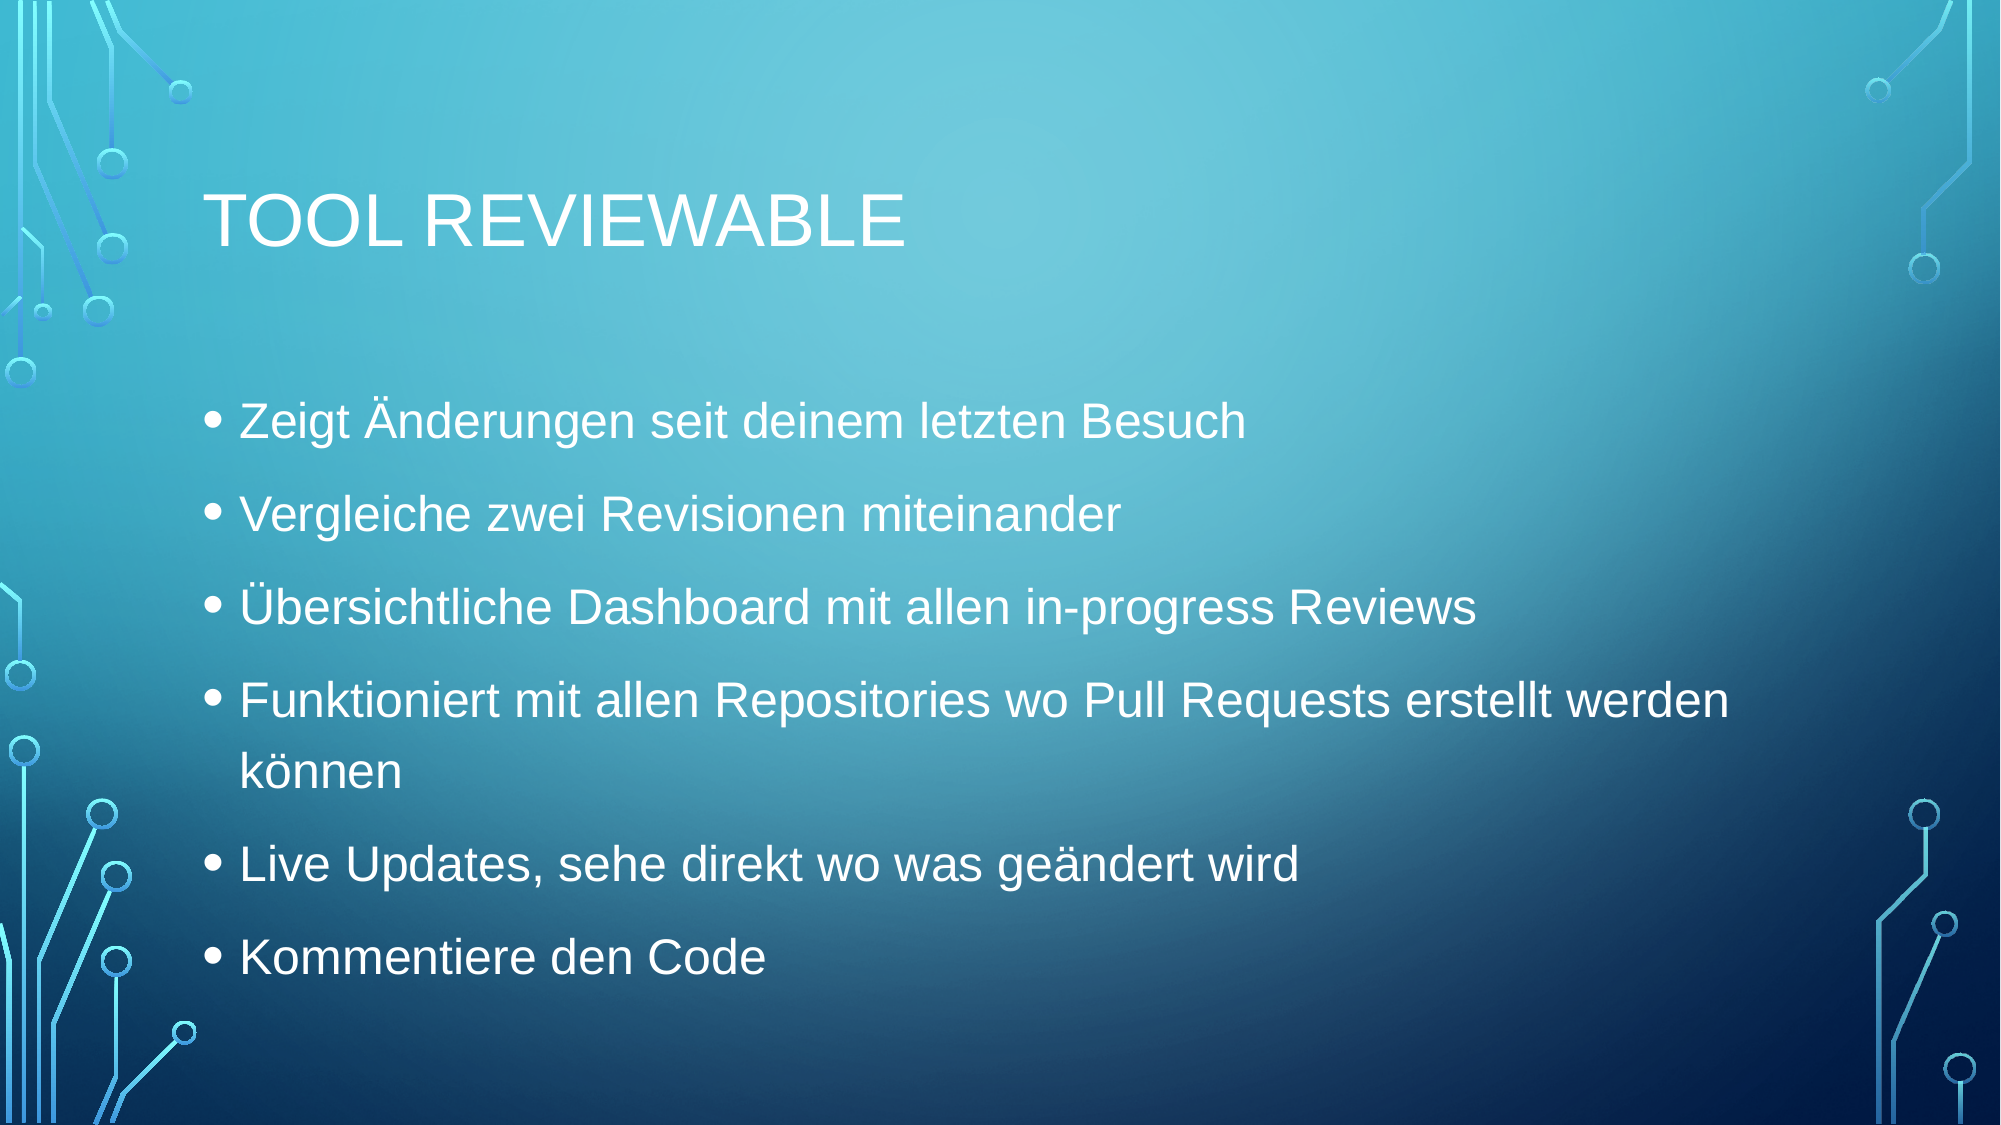

# Tool reviewable
Zeigt Änderungen seit deinem letzten Besuch
Vergleiche zwei Revisionen miteinander
Übersichtliche Dashboard mit allen in-progress Reviews
Funktioniert mit allen Repositories wo Pull Requests erstellt werden können
Live Updates, sehe direkt wo was geändert wird
Kommentiere den Code